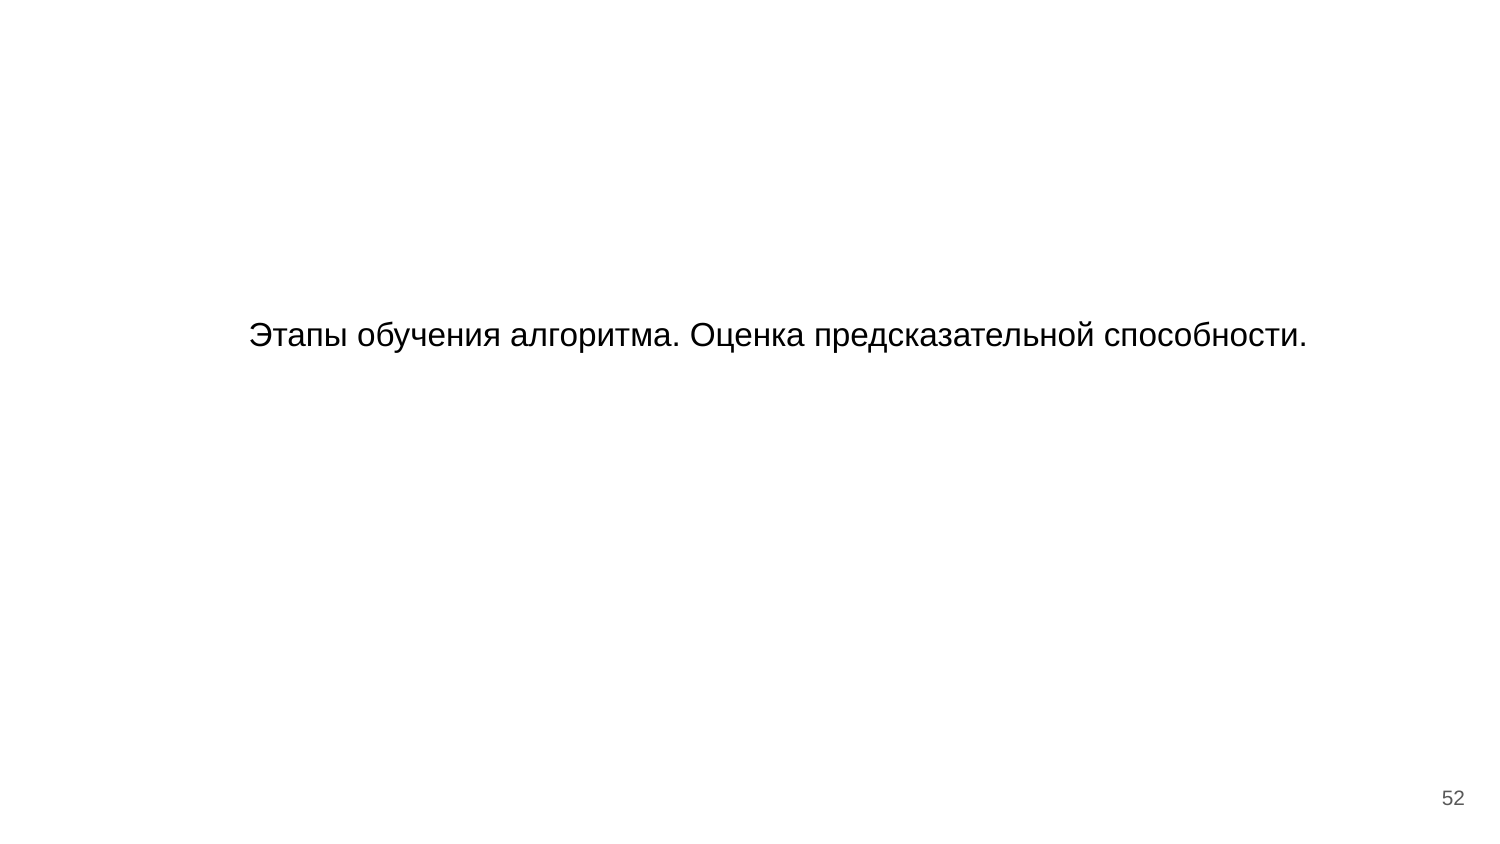

# Этапы обучения алгоритма. Оценка предсказательной способности.
52